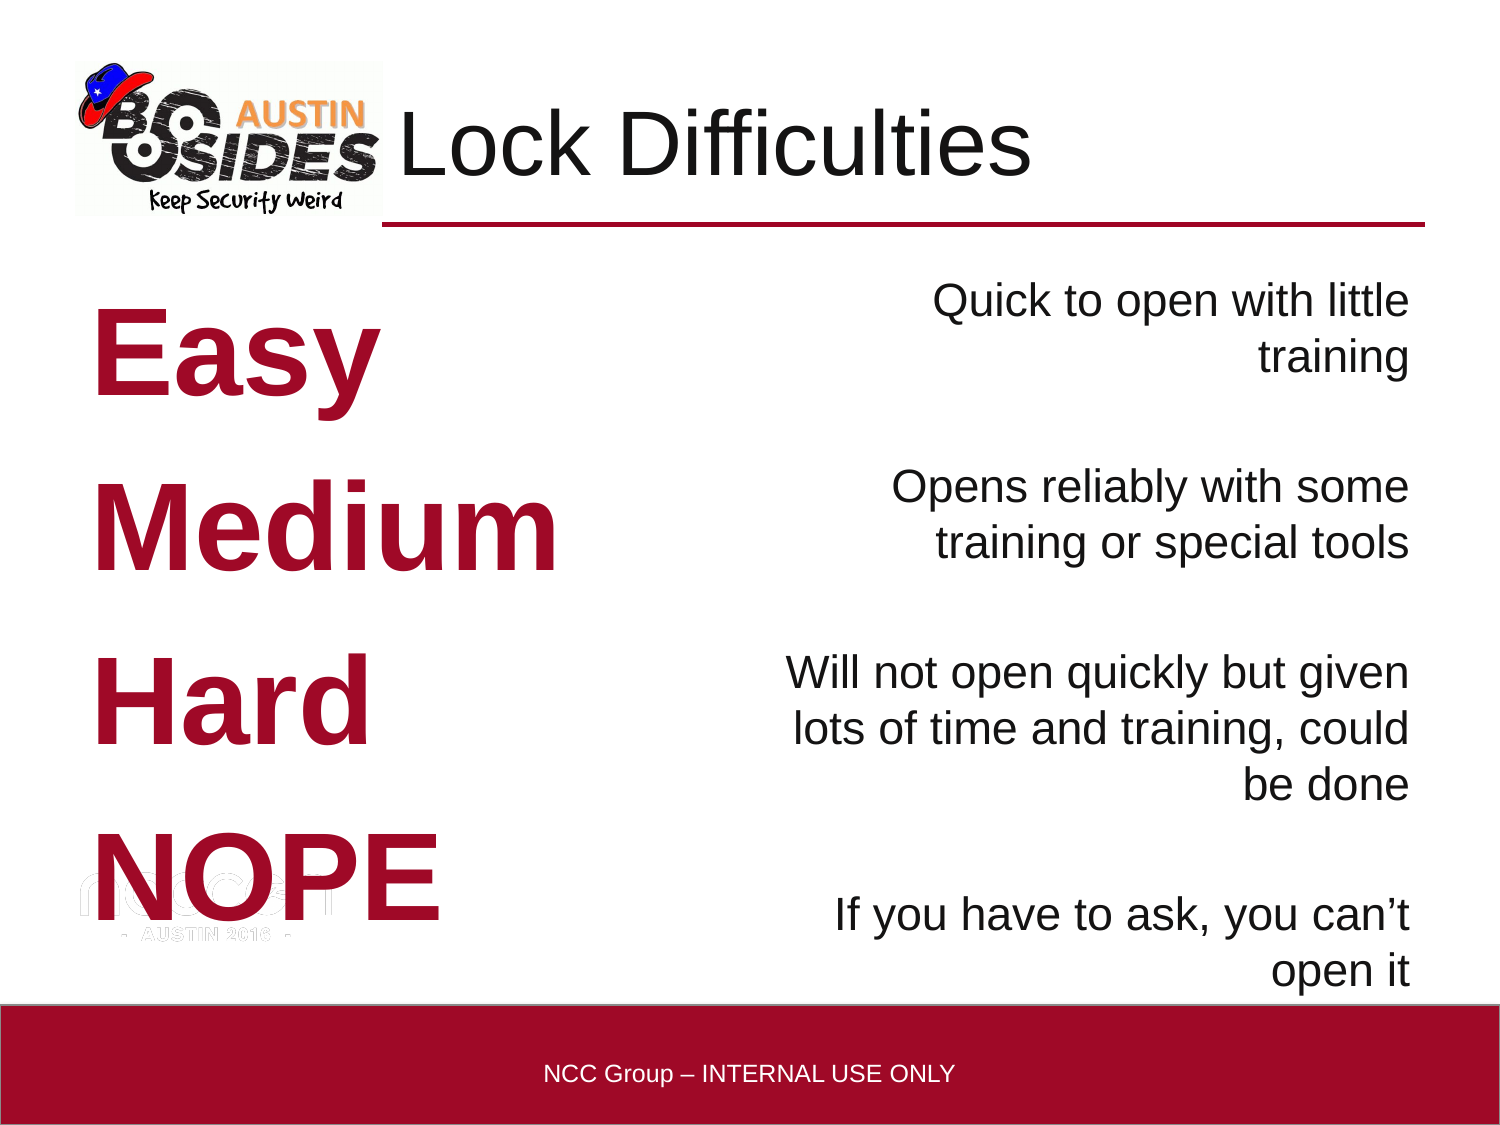

# Lock Difficulties
Easy
Medium
Hard
NOPE
Quick to open with little training

Opens reliably with some training or special tools

Will not open quickly but given lots of time and training, could be done

If you have to ask, you can’t open it
NCC Group – INTERNAL USE ONLY